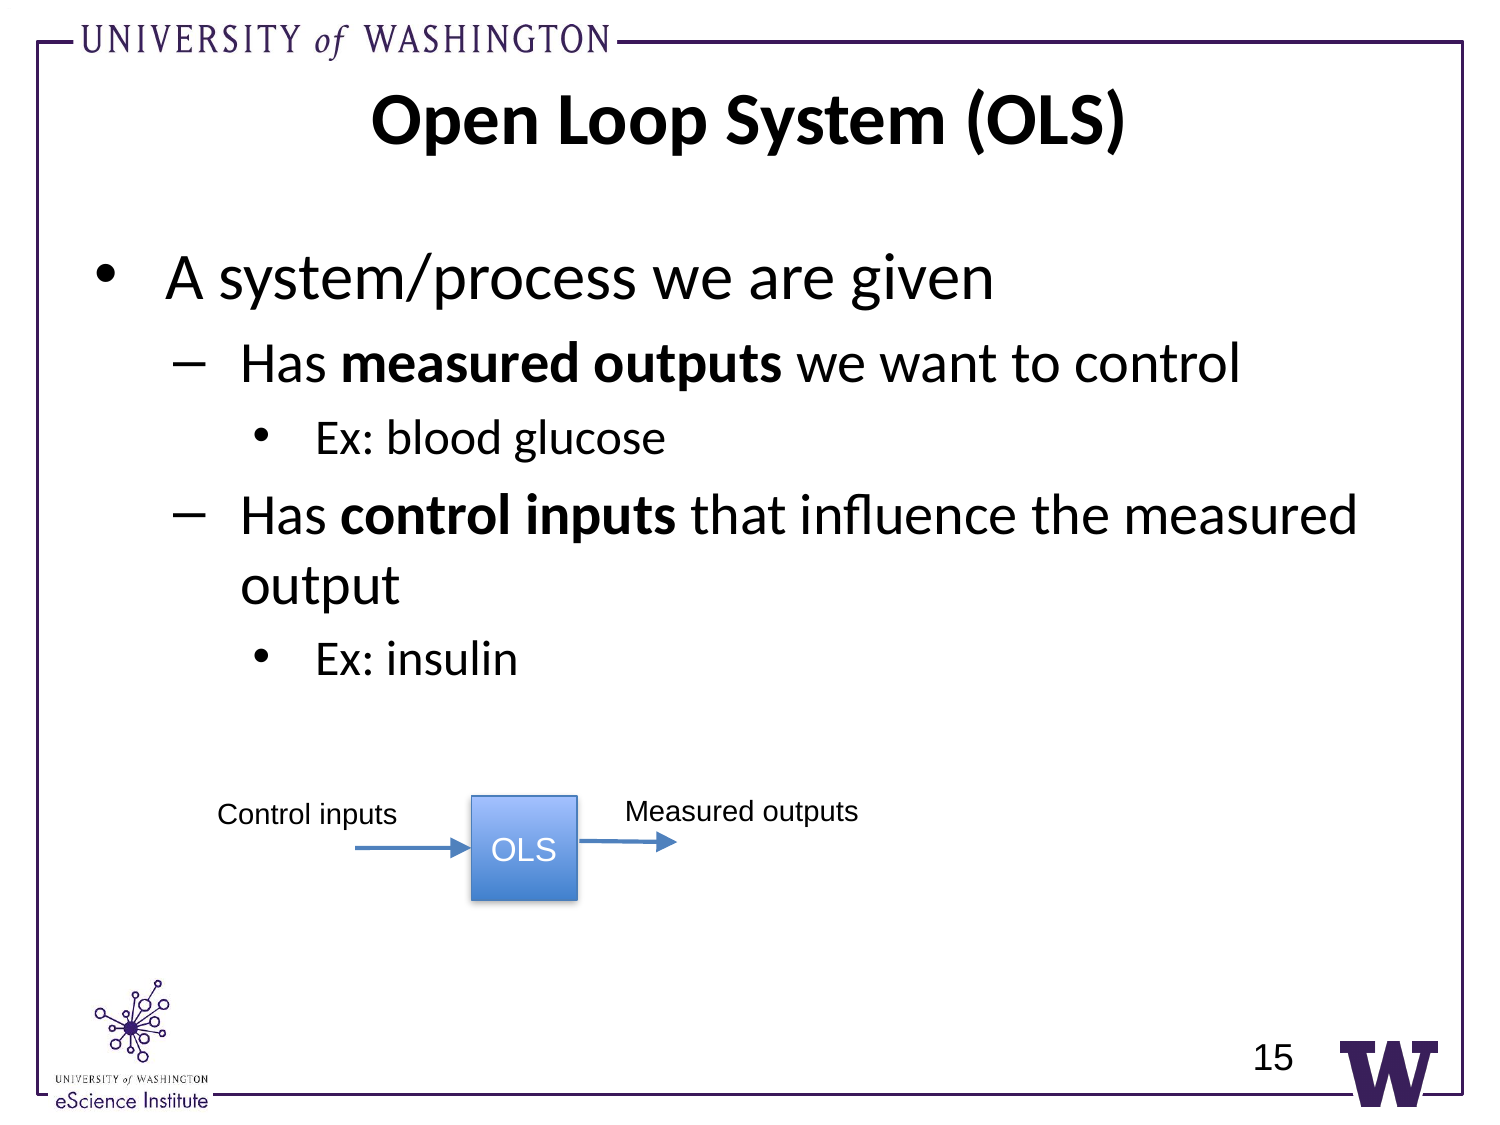

# Open Loop System (OLS)
A system/process we are given
Has measured outputs we want to control
Ex: blood glucose
Has control inputs that influence the measured output
Ex: insulin
Measured outputs
Control inputs
OLS
15